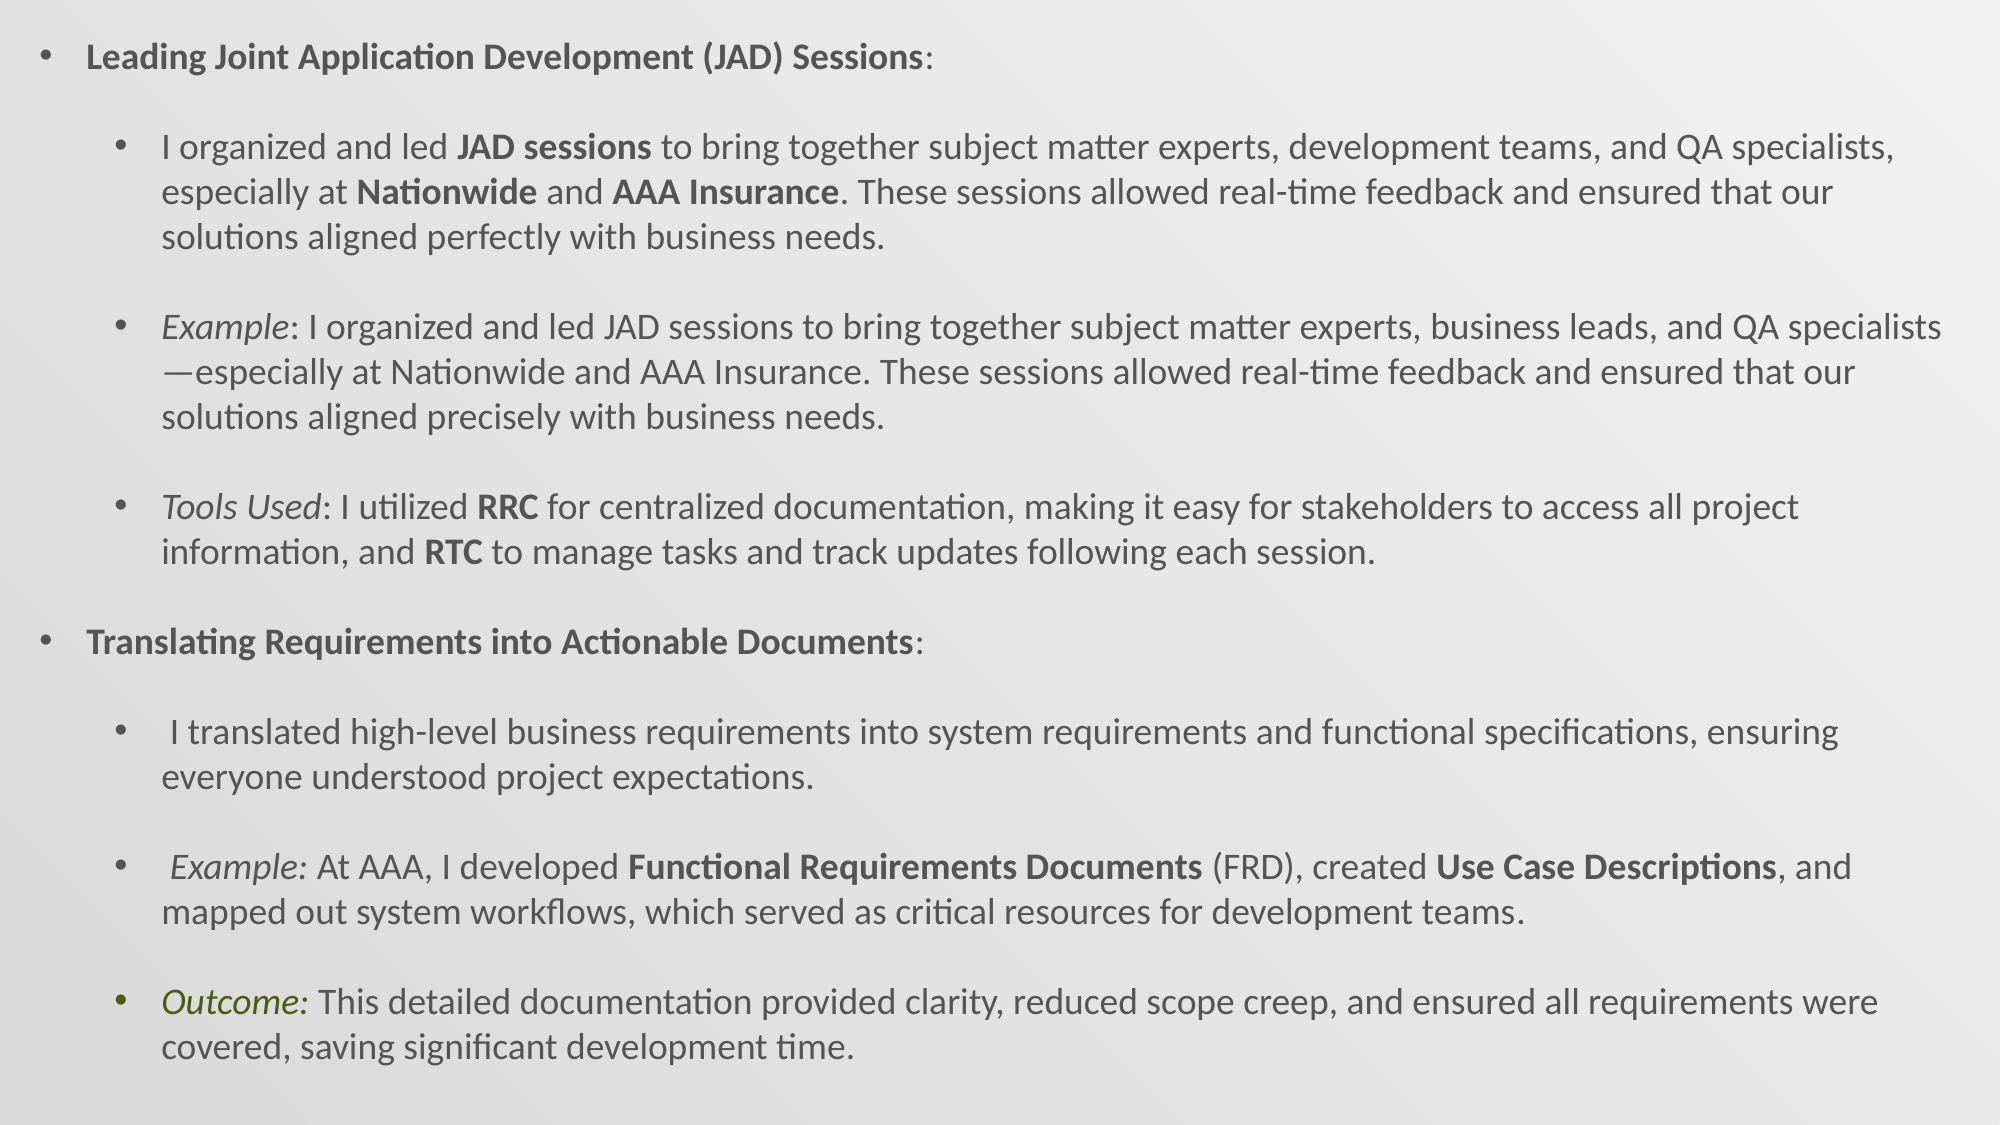

Leading Joint Application Development (JAD) Sessions:

I organized and led JAD sessions to bring together subject matter experts, development teams, and QA specialists, especially at Nationwide and AAA Insurance. These sessions allowed real-time feedback and ensured that our solutions aligned perfectly with business needs.

Example: I organized and led JAD sessions to bring together subject matter experts, business leads, and QA specialists—especially at Nationwide and AAA Insurance. These sessions allowed real-time feedback and ensured that our solutions aligned precisely with business needs.

Tools Used: I utilized RRC for centralized documentation, making it easy for stakeholders to access all project information, and RTC to manage tasks and track updates following each session.

Translating Requirements into Actionable Documents:

 I translated high-level business requirements into system requirements and functional specifications, ensuring everyone understood project expectations.

 Example: At AAA, I developed Functional Requirements Documents (FRD), created Use Case Descriptions, and mapped out system workflows, which served as critical resources for development teams.

Outcome: This detailed documentation provided clarity, reduced scope creep, and ensured all requirements were covered, saving significant development time.